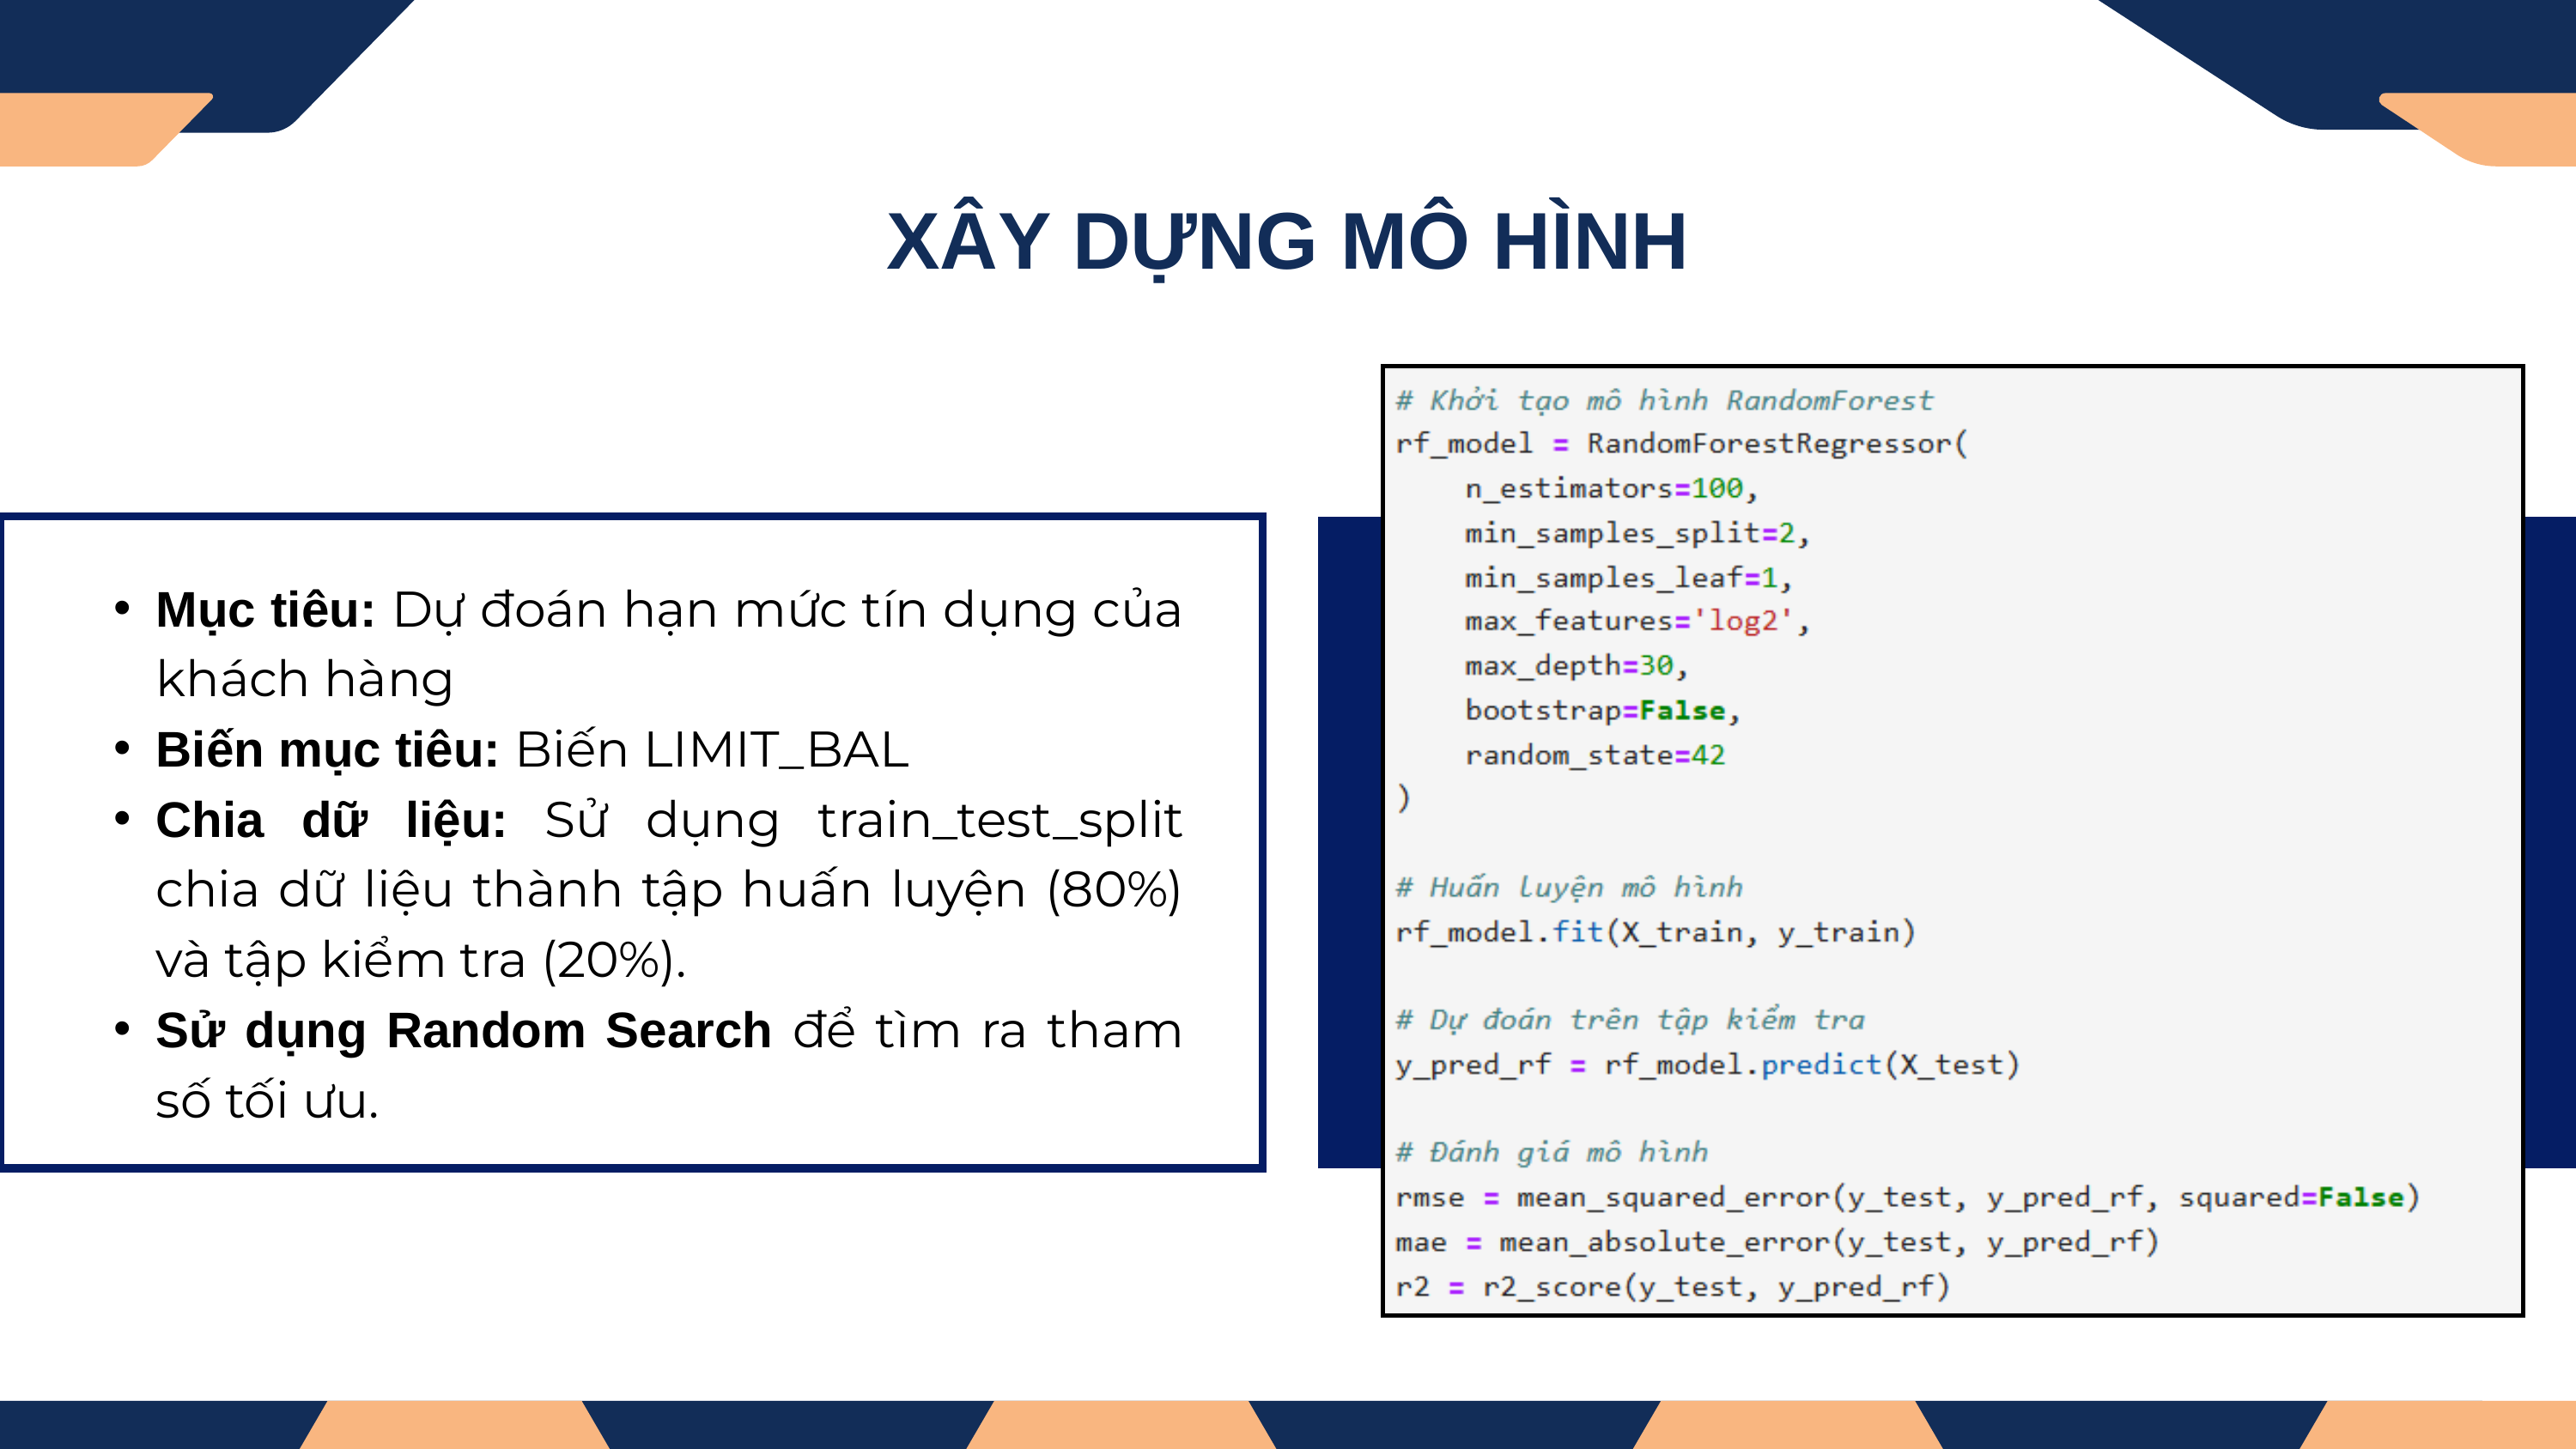

XÂY DỰNG MÔ HÌNH

Mục tiêu: Dự đoán hạn mức tín dụng của khách hàng
Biến mục tiêu: Biến LIMIT_BAL
Chia dữ liệu: Sử dụng train_test_split chia dữ liệu thành tập huấn luyện (80%) và tập kiểm tra (20%).
Sử dụng Random Search để tìm ra tham số tối ưu.